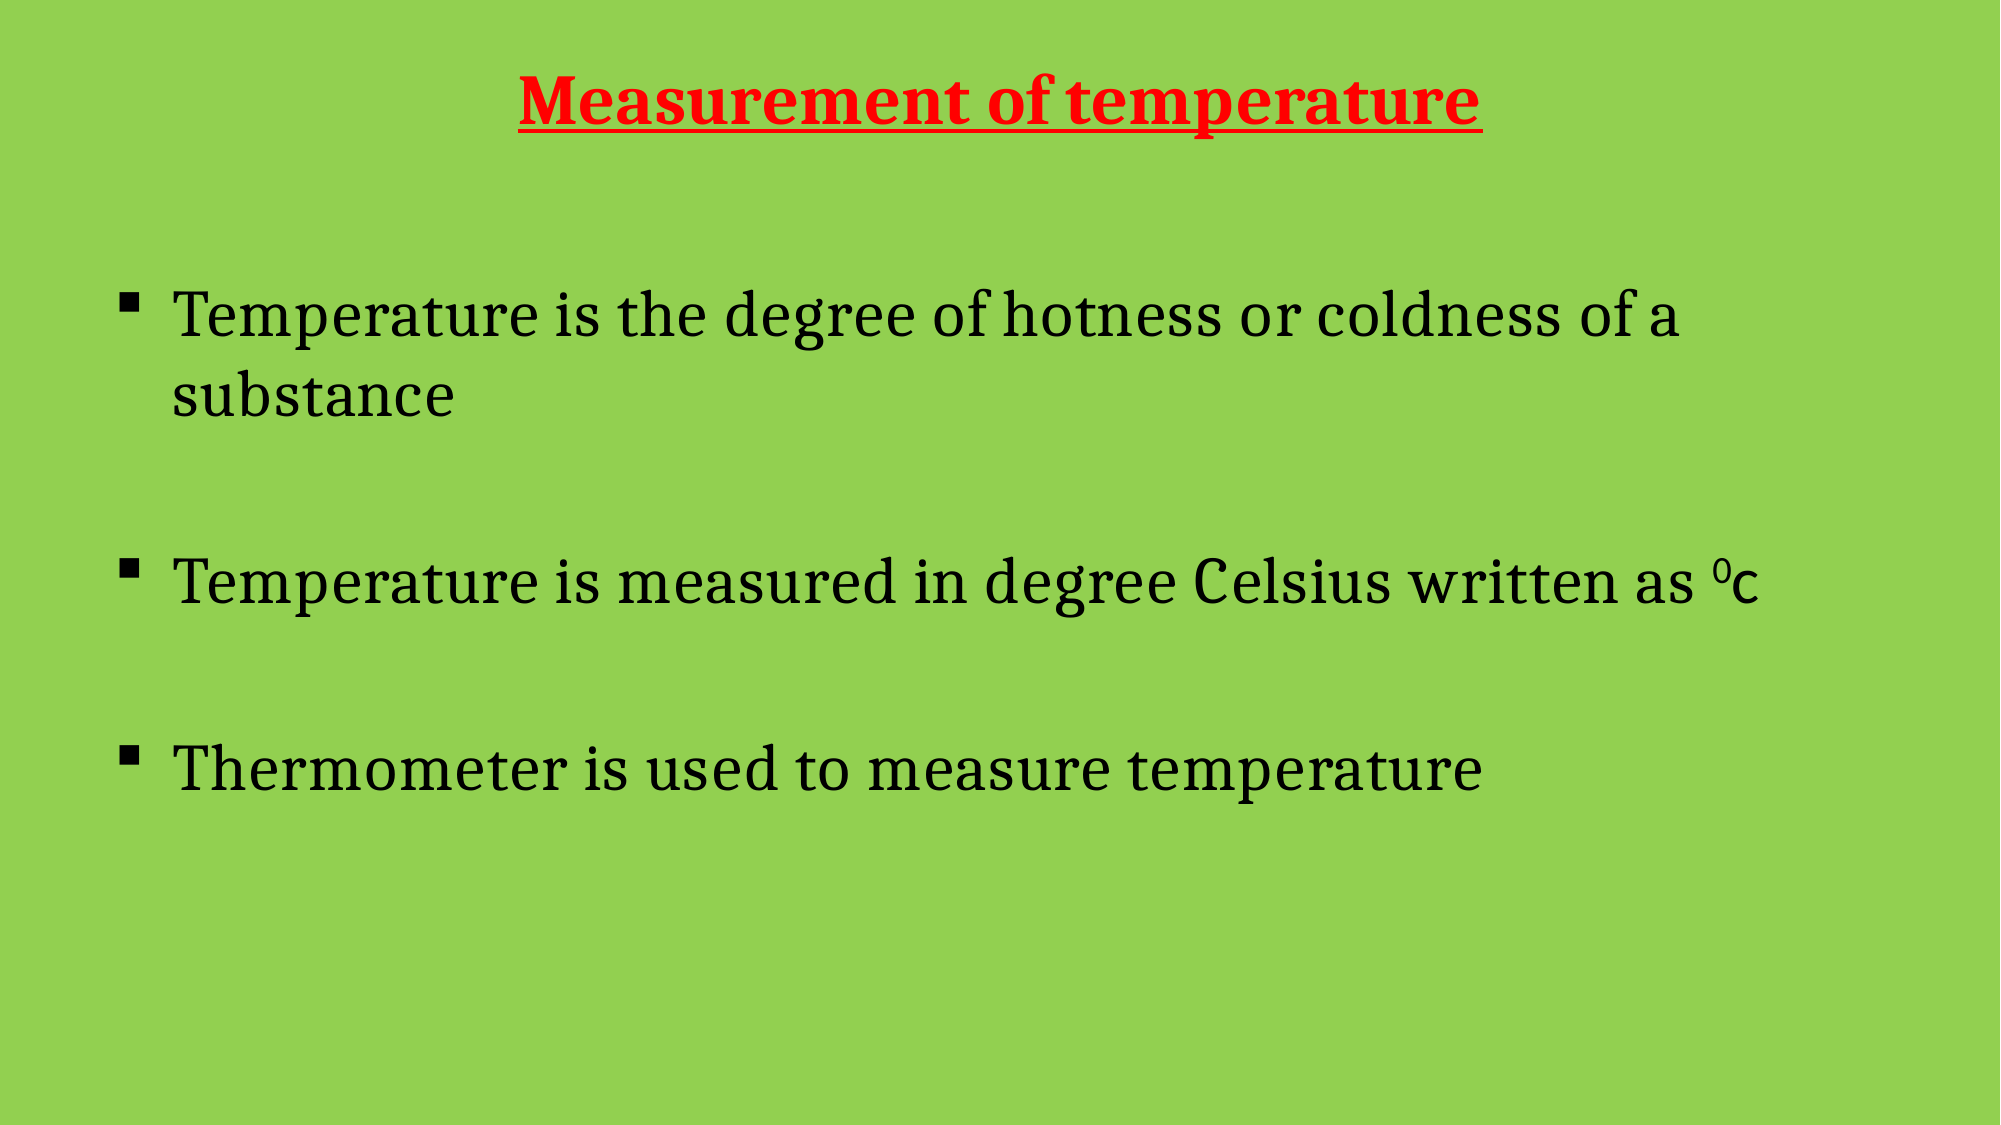

# Measurement of temperature
Temperature is the degree of hotness or coldness of a substance

Temperature is measured in degree Celsius written as 0c

Thermometer is used to measure temperature